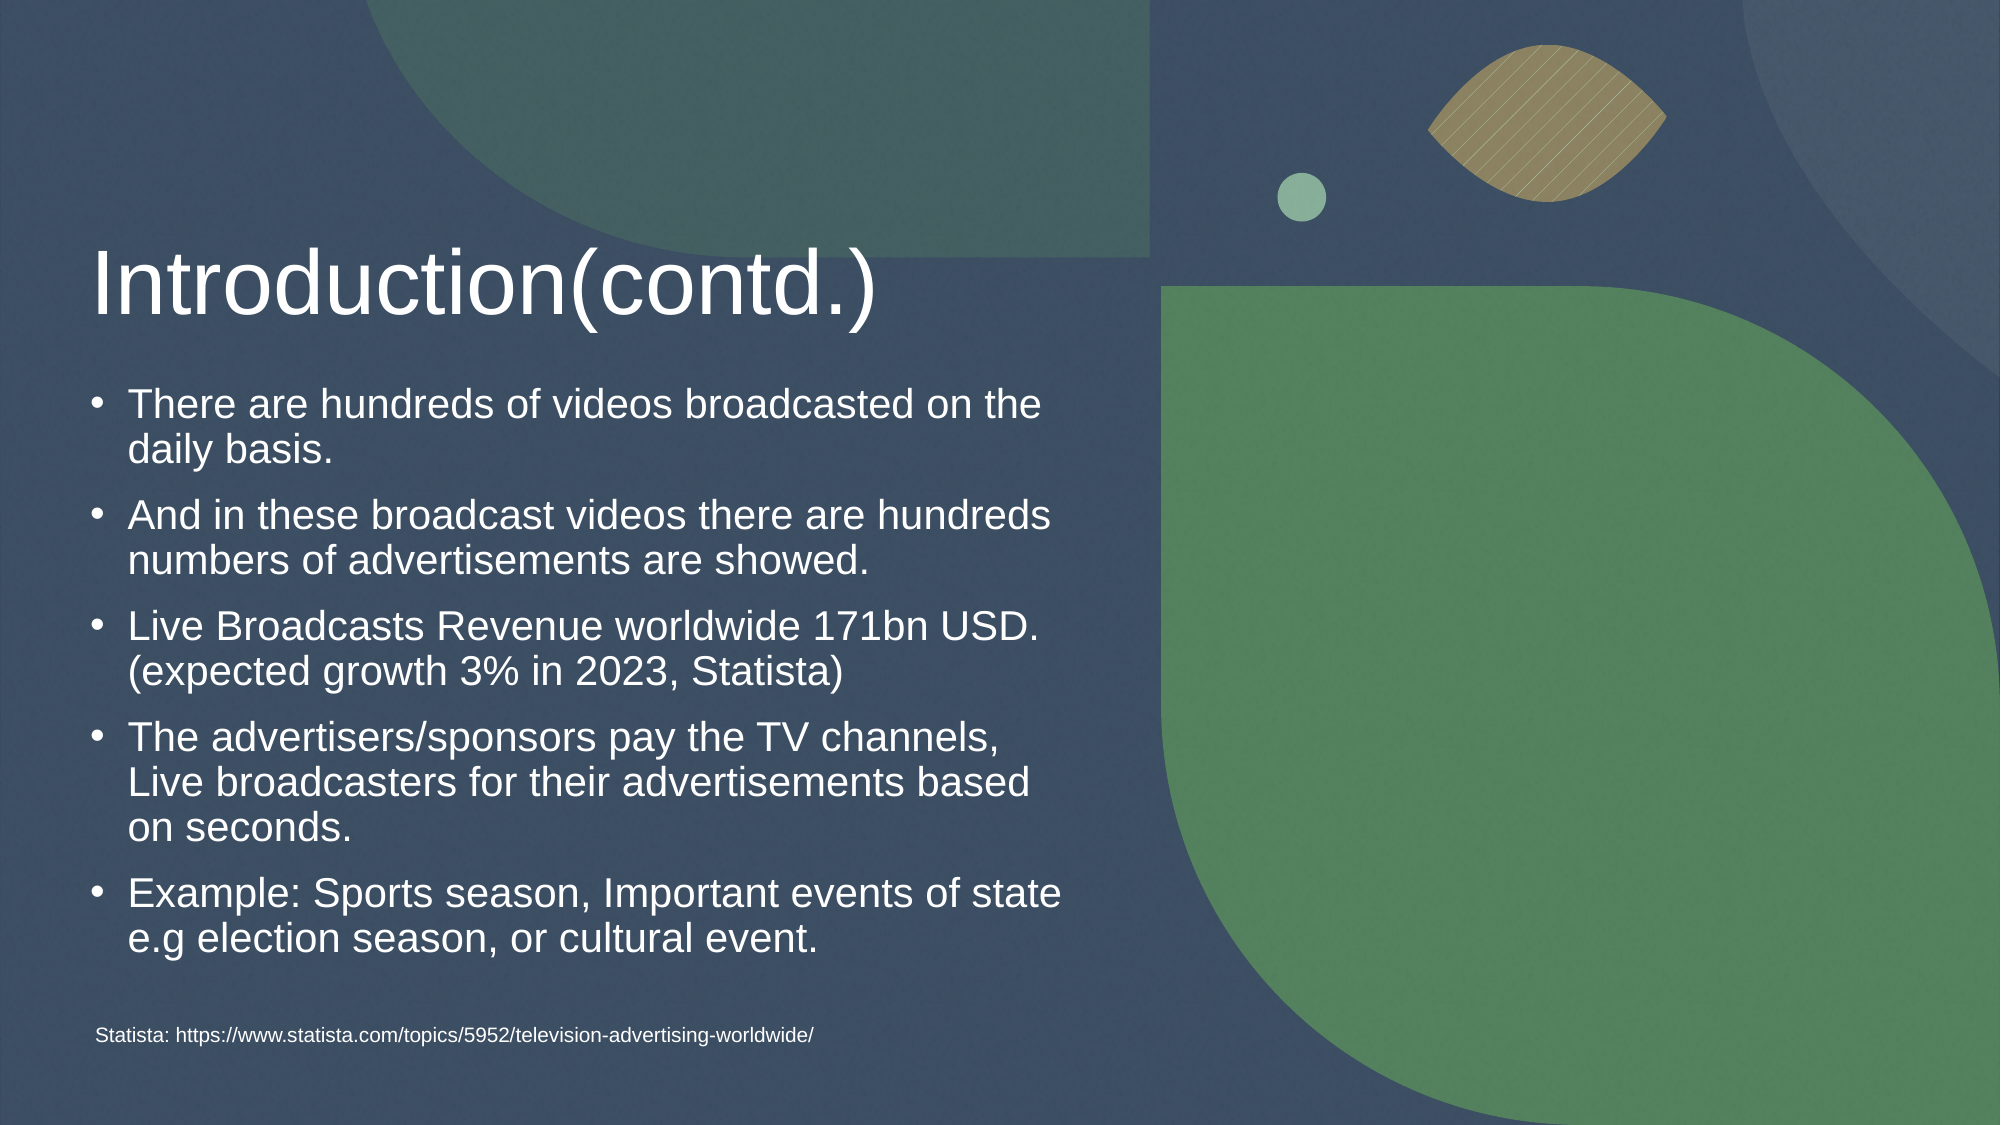

# Introduction(contd.)
There are hundreds of videos broadcasted on the daily basis.
And in these broadcast videos there are hundreds numbers of advertisements are showed.
Live Broadcasts Revenue worldwide 171bn USD. (expected growth 3% in 2023, Statista)
The advertisers/sponsors pay the TV channels, Live broadcasters for their advertisements based on seconds.
Example: Sports season, Important events of state e.g election season, or cultural event.

Statista: https://www.statista.com/topics/5952/television-advertising-worldwide/